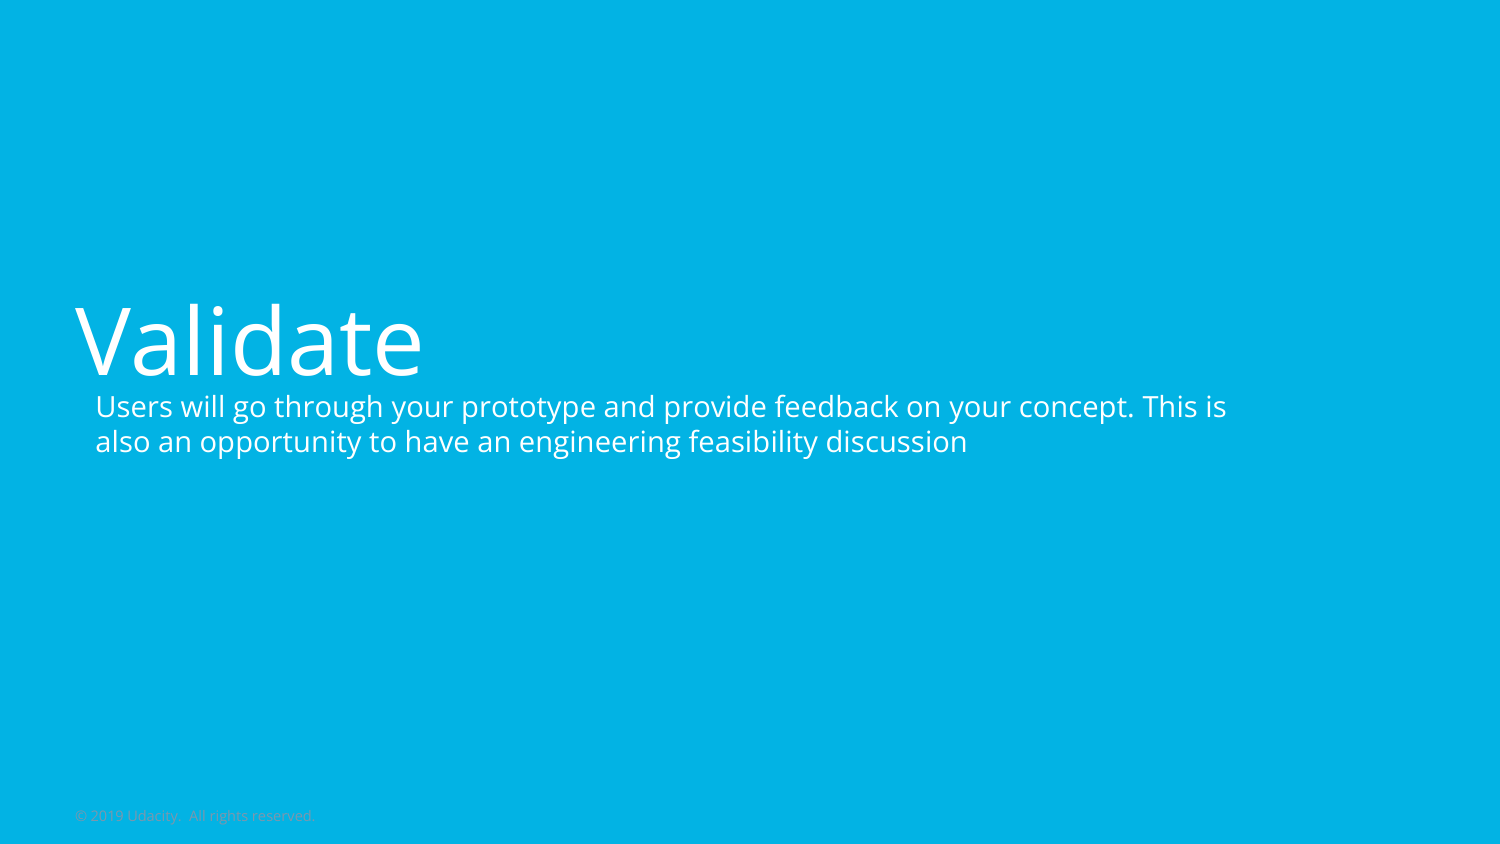

# Validate
Users will go through your prototype and provide feedback on your concept. This is also an opportunity to have an engineering feasibility discussion
© 2019 Udacity.  All rights reserved.